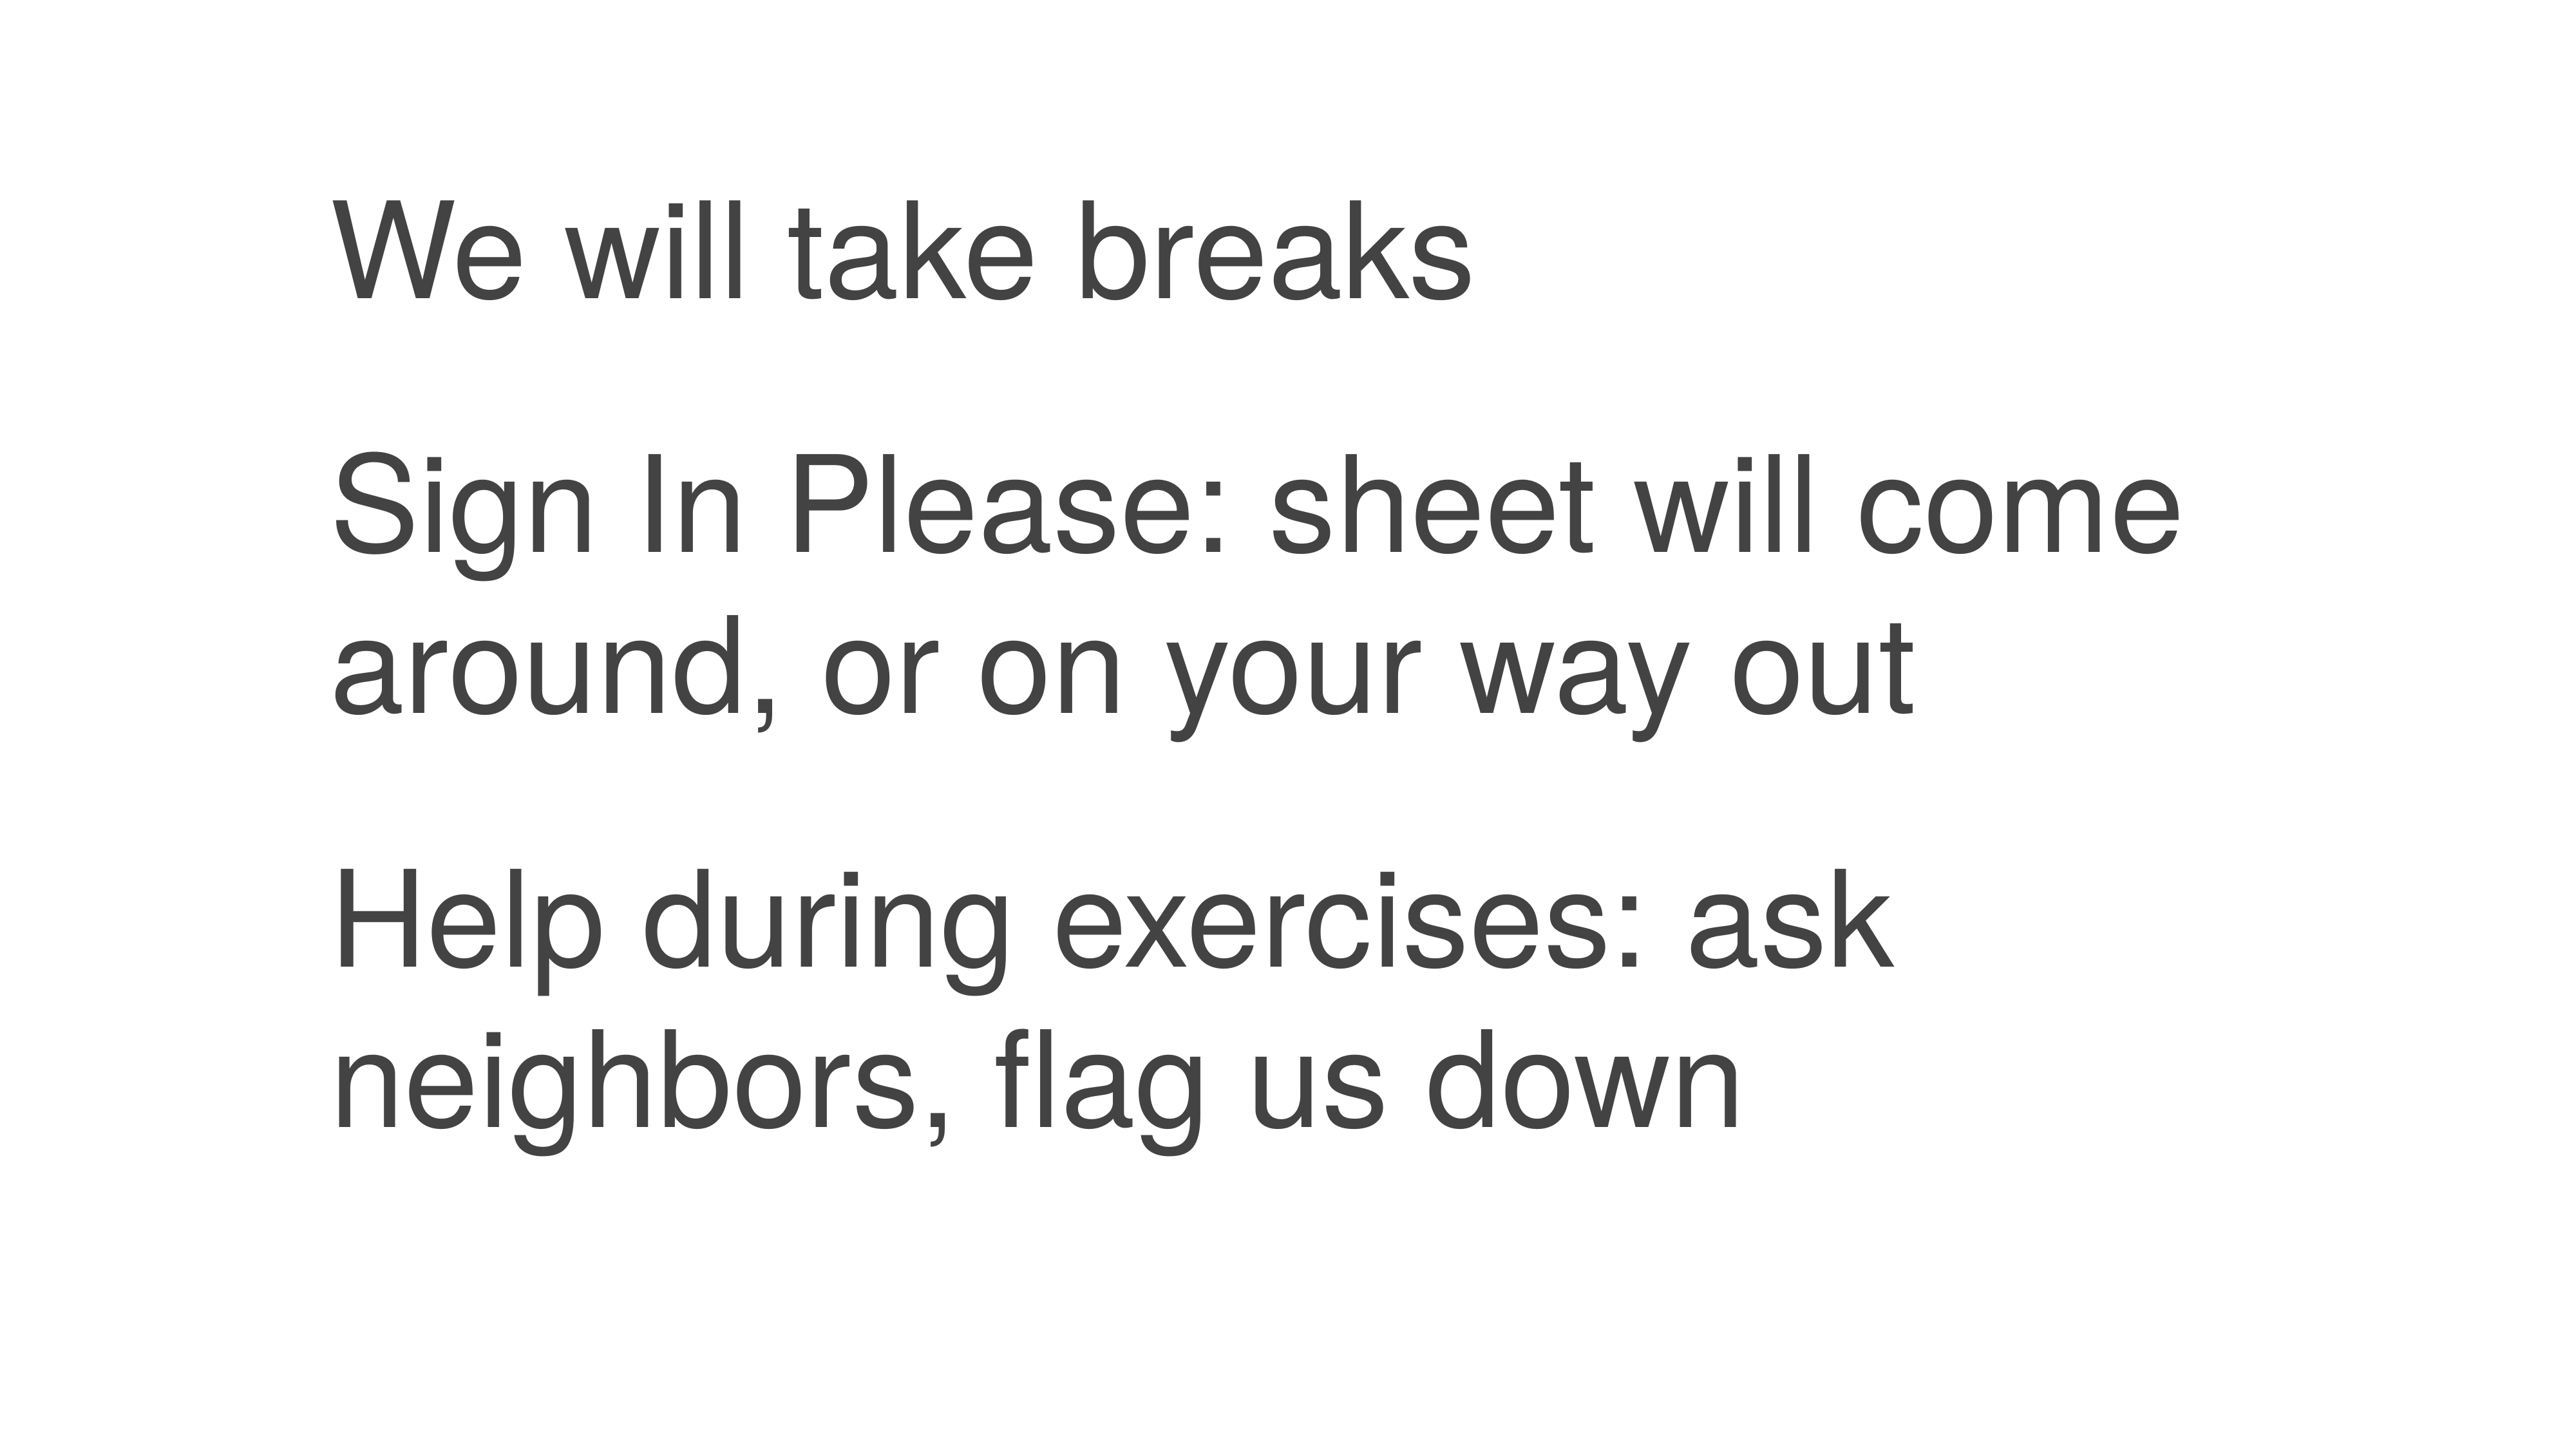

We will take breaks
Sign In Please: sheet will come around, or on your way out
Help during exercises: ask neighbors, flag us down